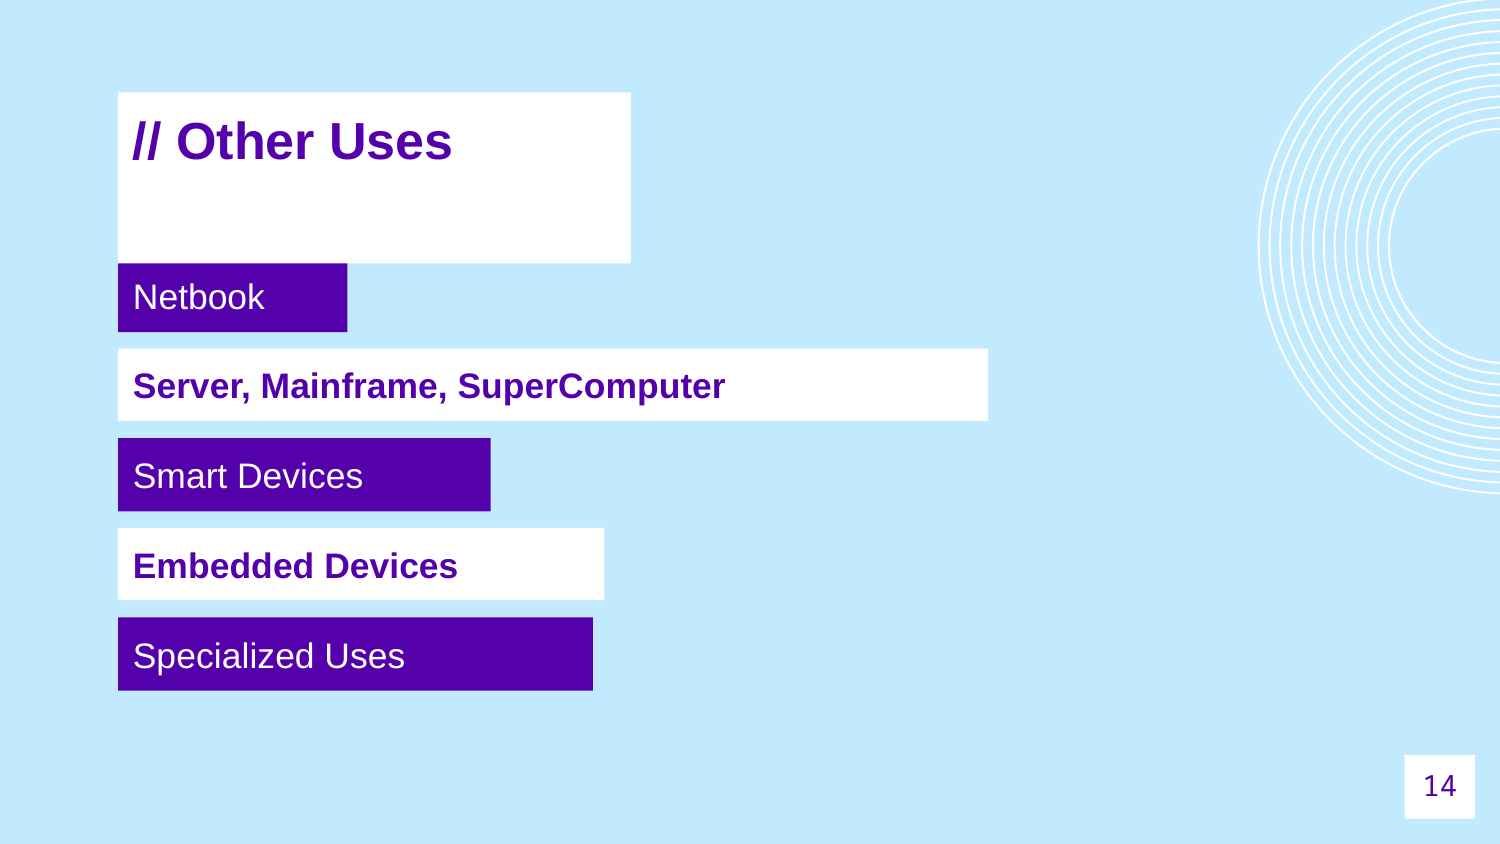

// Other Uses
# Netbook
Server, Mainframe, SuperComputer
Smart Devices
Embedded Devices
Specialized Uses
14